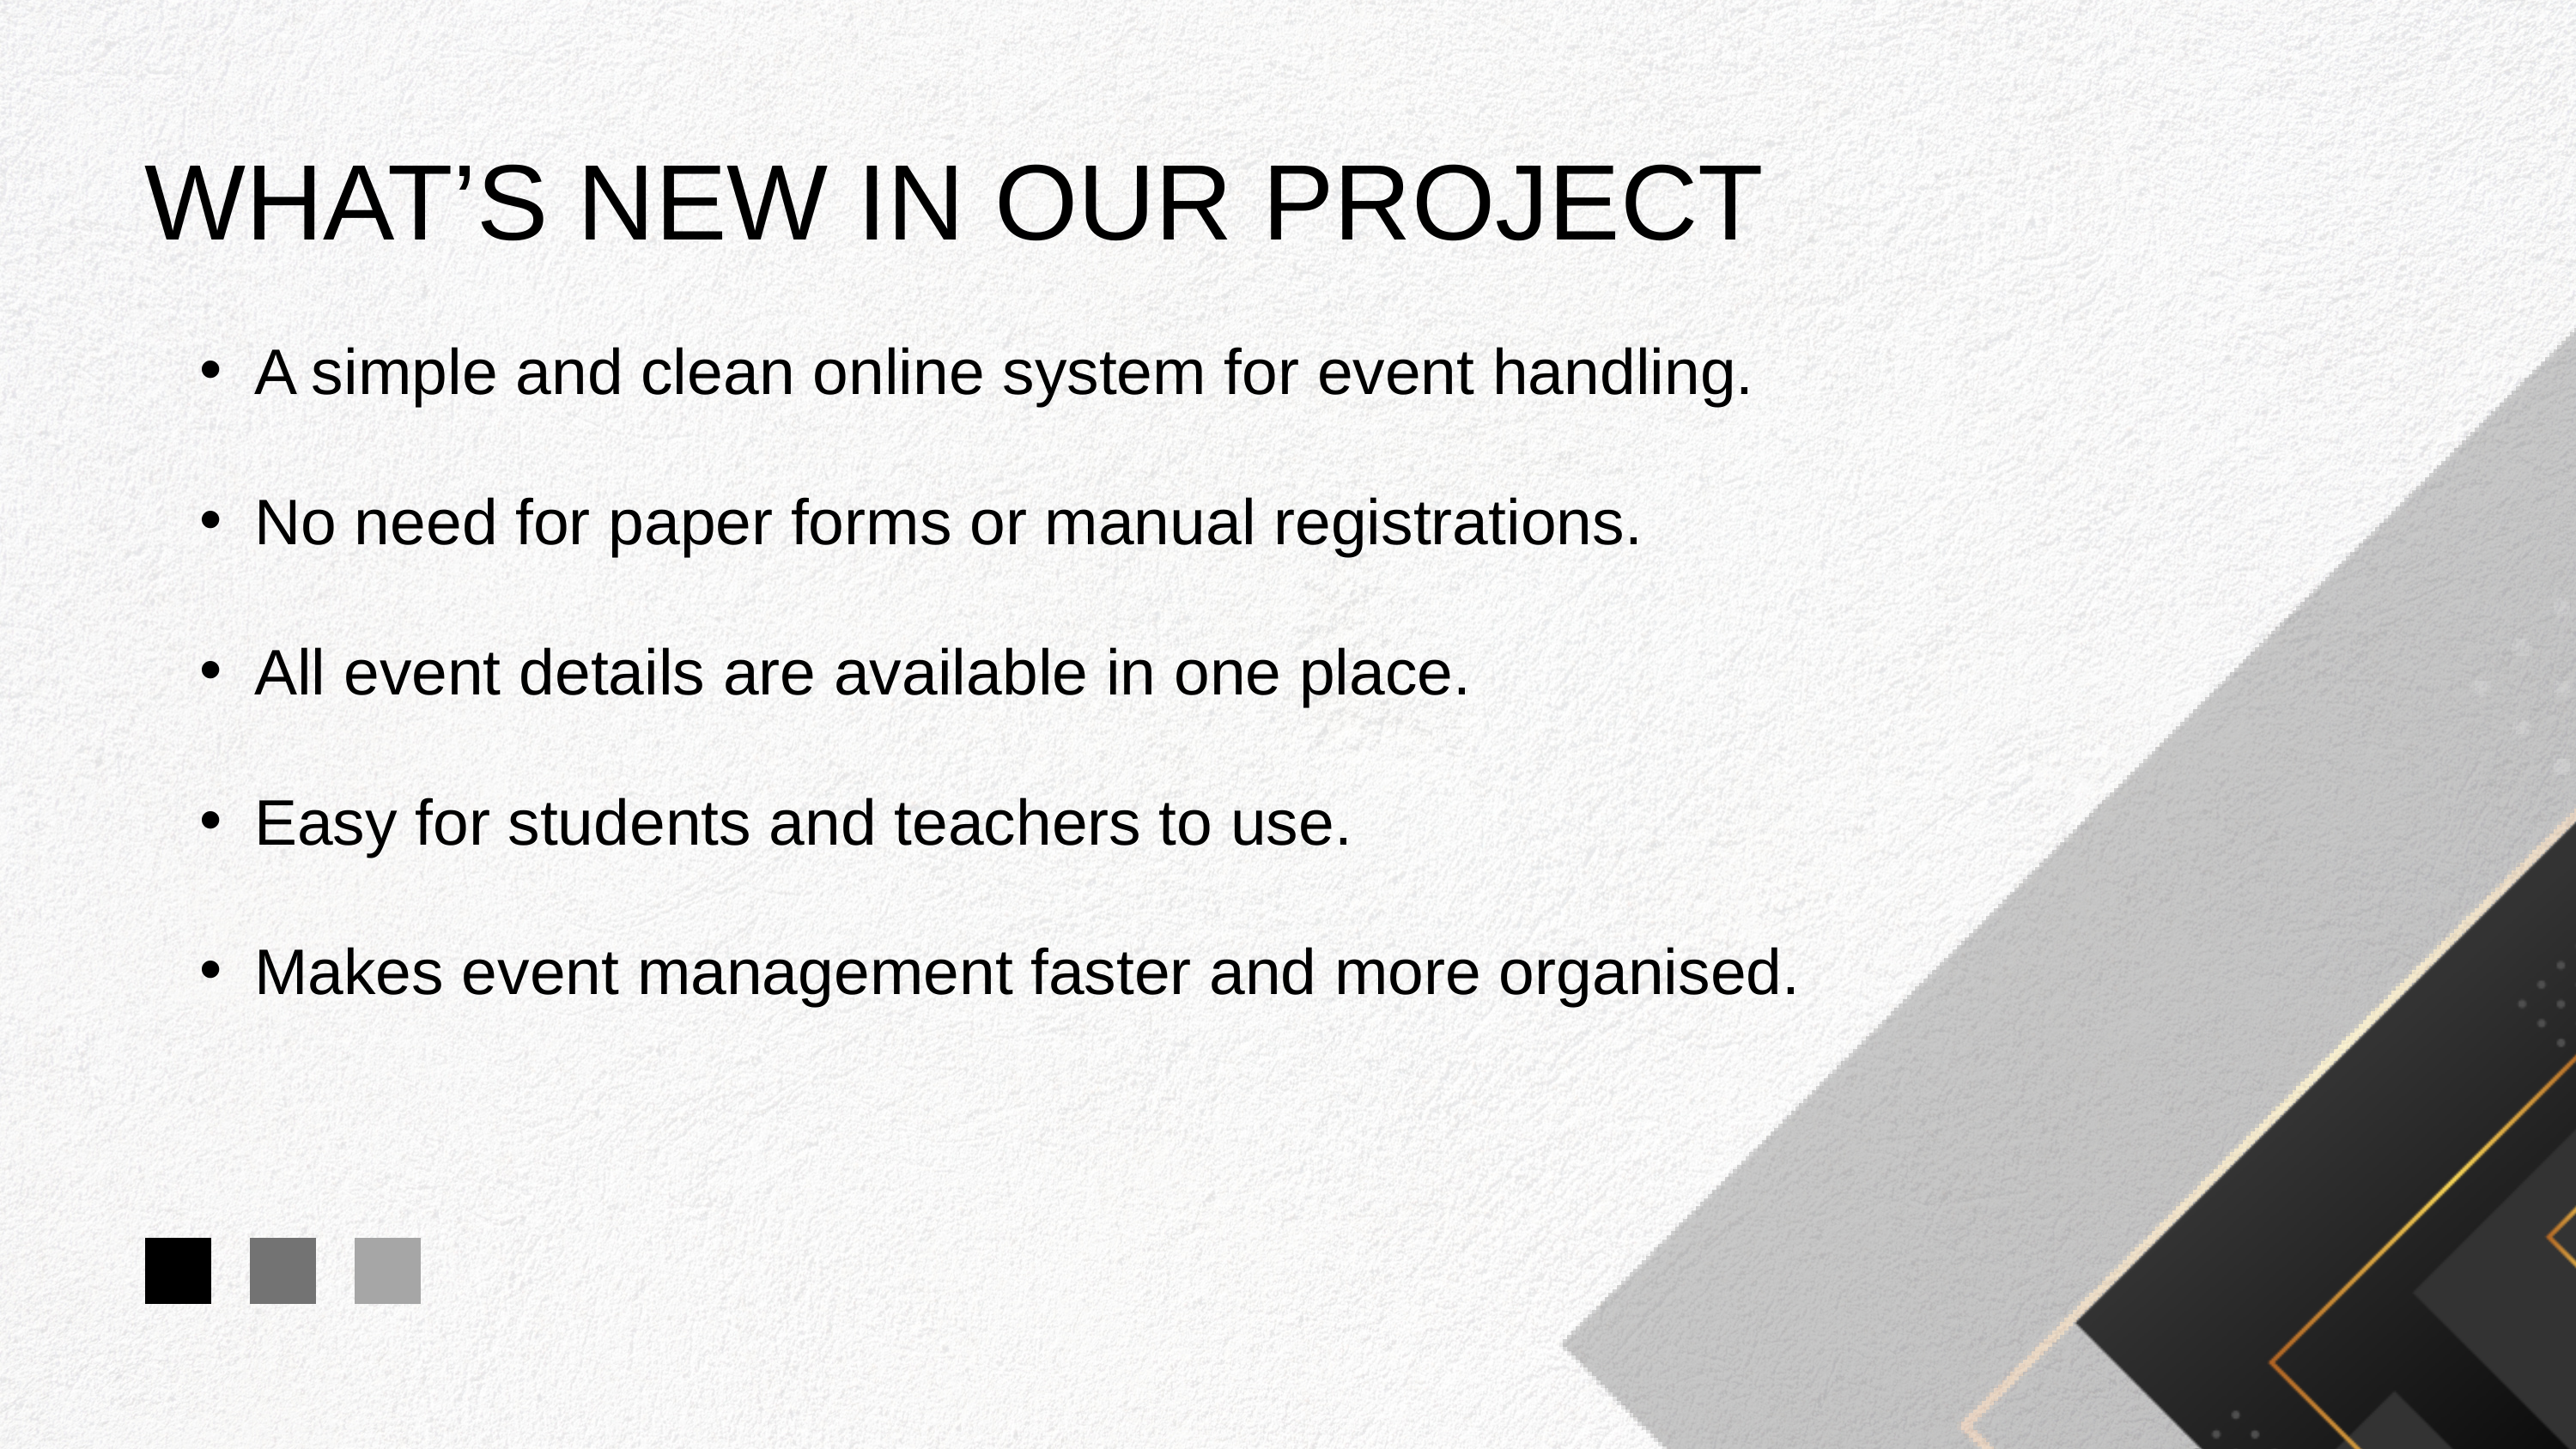

WHAT’S NEW IN OUR PROJECT

A simple and clean online system for event handling.
No need for paper forms or manual registrations.
All event details are available in one place.
Easy for students and teachers to use.
Makes event management faster and more organised.